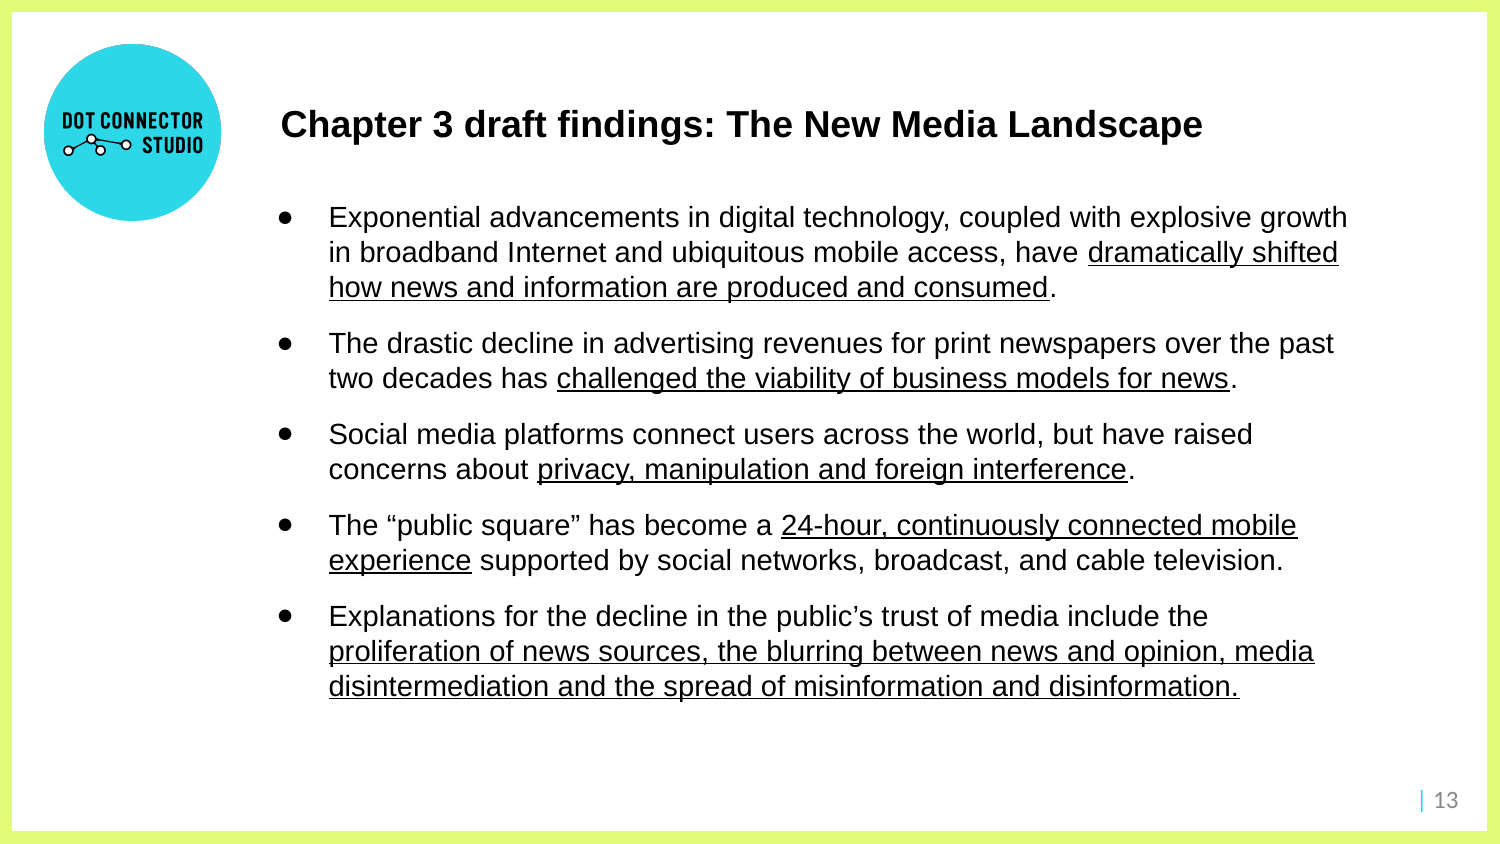

Chapter 3 draft findings: The New Media Landscape
Exponential advancements in digital technology, coupled with explosive growth in broadband Internet and ubiquitous mobile access, have dramatically shifted how news and information are produced and consumed.
The drastic decline in advertising revenues for print newspapers over the past two decades has challenged the viability of business models for news.
Social media platforms connect users across the world, but have raised concerns about privacy, manipulation and foreign interference.
The “public square” has become a 24-hour, continuously connected mobile experience supported by social networks, broadcast, and cable television.
Explanations for the decline in the public’s trust of media include the proliferation of news sources, the blurring between news and opinion, media disintermediation and the spread of misinformation and disinformation.

 | 13